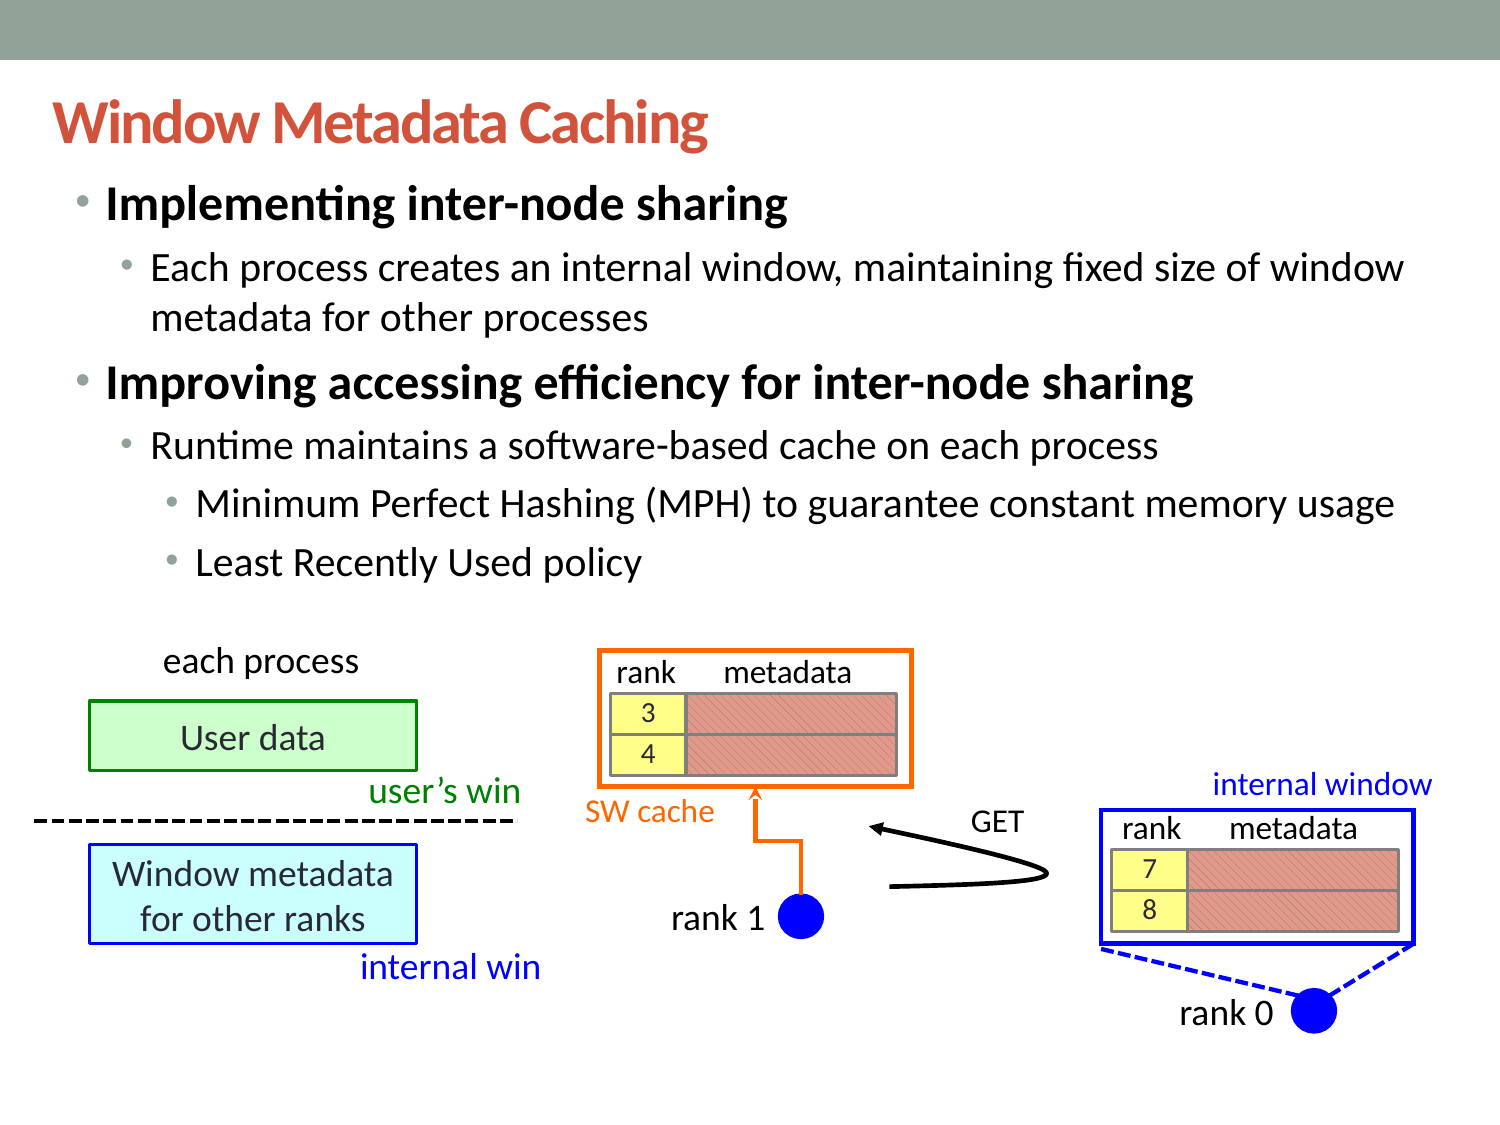

Window Metadata Caching
Implementing inter-node sharing
Each process creates an internal window, maintaining fixed size of window metadata for other processes
Improving accessing efficiency for inter-node sharing
Runtime maintains a software-based cache on each process
Minimum Perfect Hashing (MPH) to guarantee constant memory usage
Least Recently Used policy
each process
User data
user’s win
Window metadata for other ranks
internal win
rank
metadata

3
4

SW cache
rank 1

internal window
GET
rank
metadata

7
8

rank 0